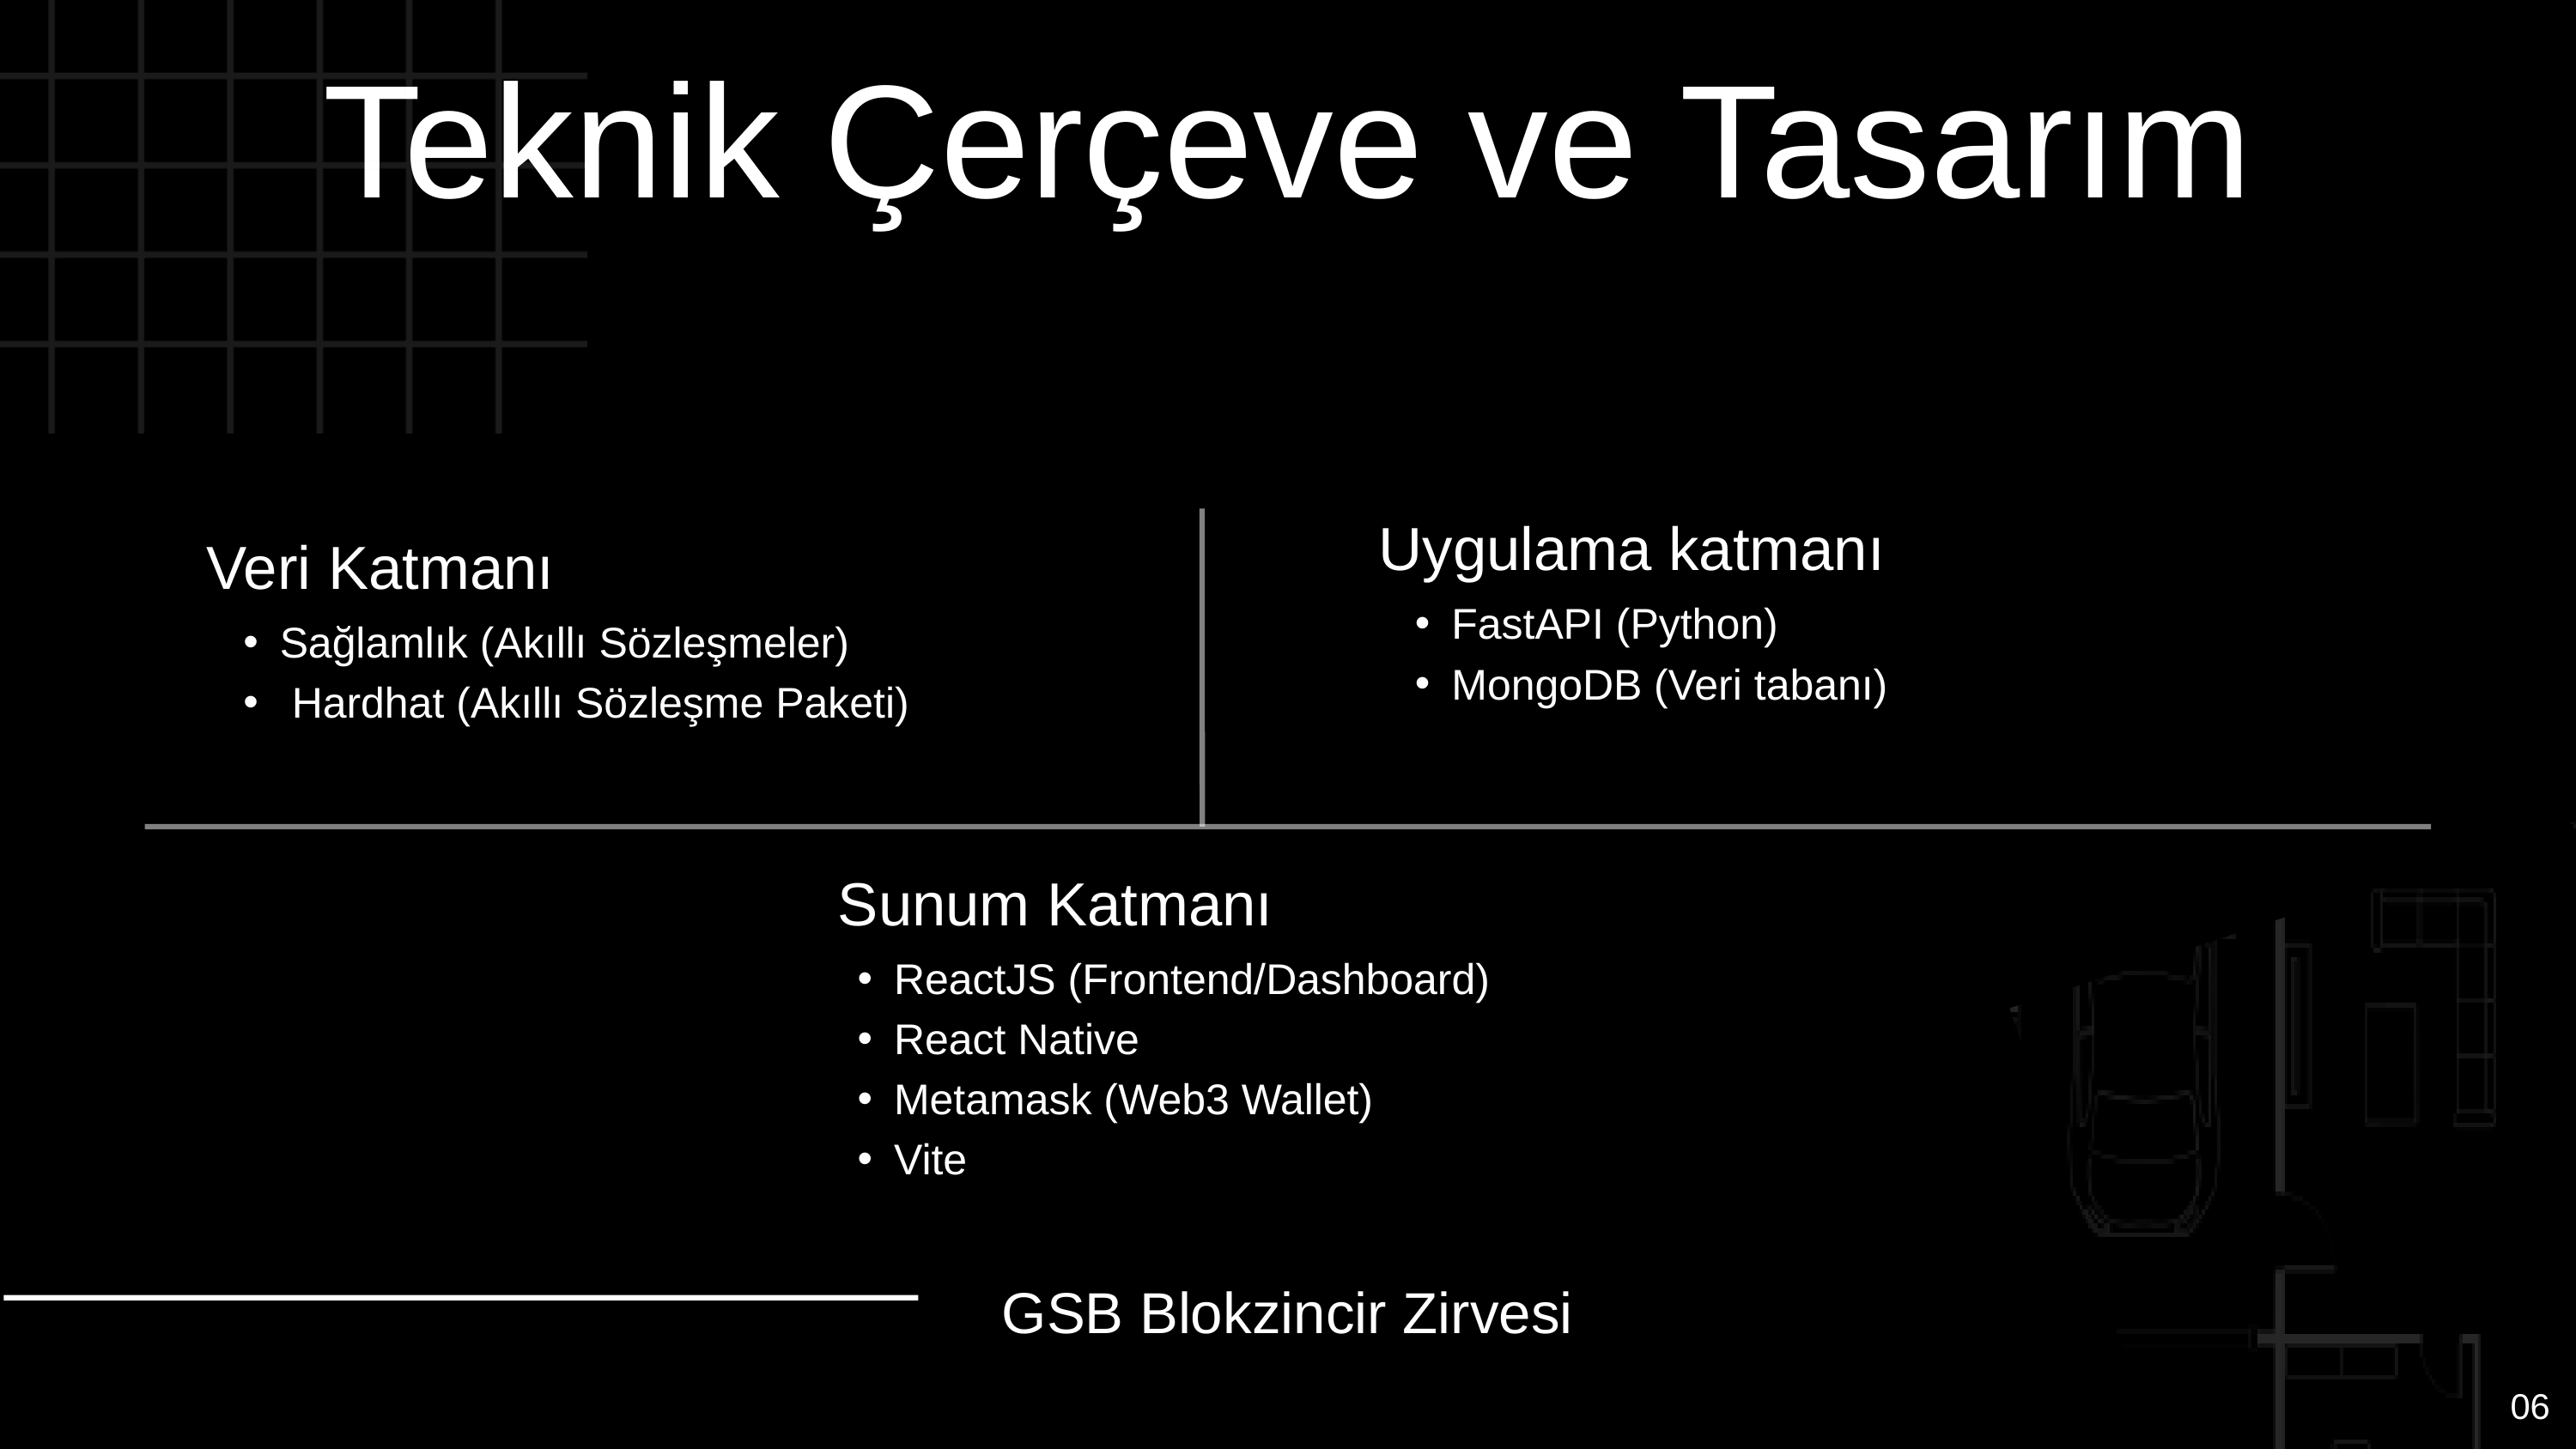

Teknik Çerçeve ve Tasarım

Uygulama katmanı
FastAPI (Python)
MongoDB (Veri tabanı)

Veri Katmanı
Sağlamlık (Akıllı Sözleşmeler)
 Hardhat (Akıllı Sözleşme Paketi)

 Sunum Katmanı
ReactJS (Frontend/Dashboard)
React Native
Metamask (Web3 Wallet)
Vite
GSB Blokzincir Zirvesi

06